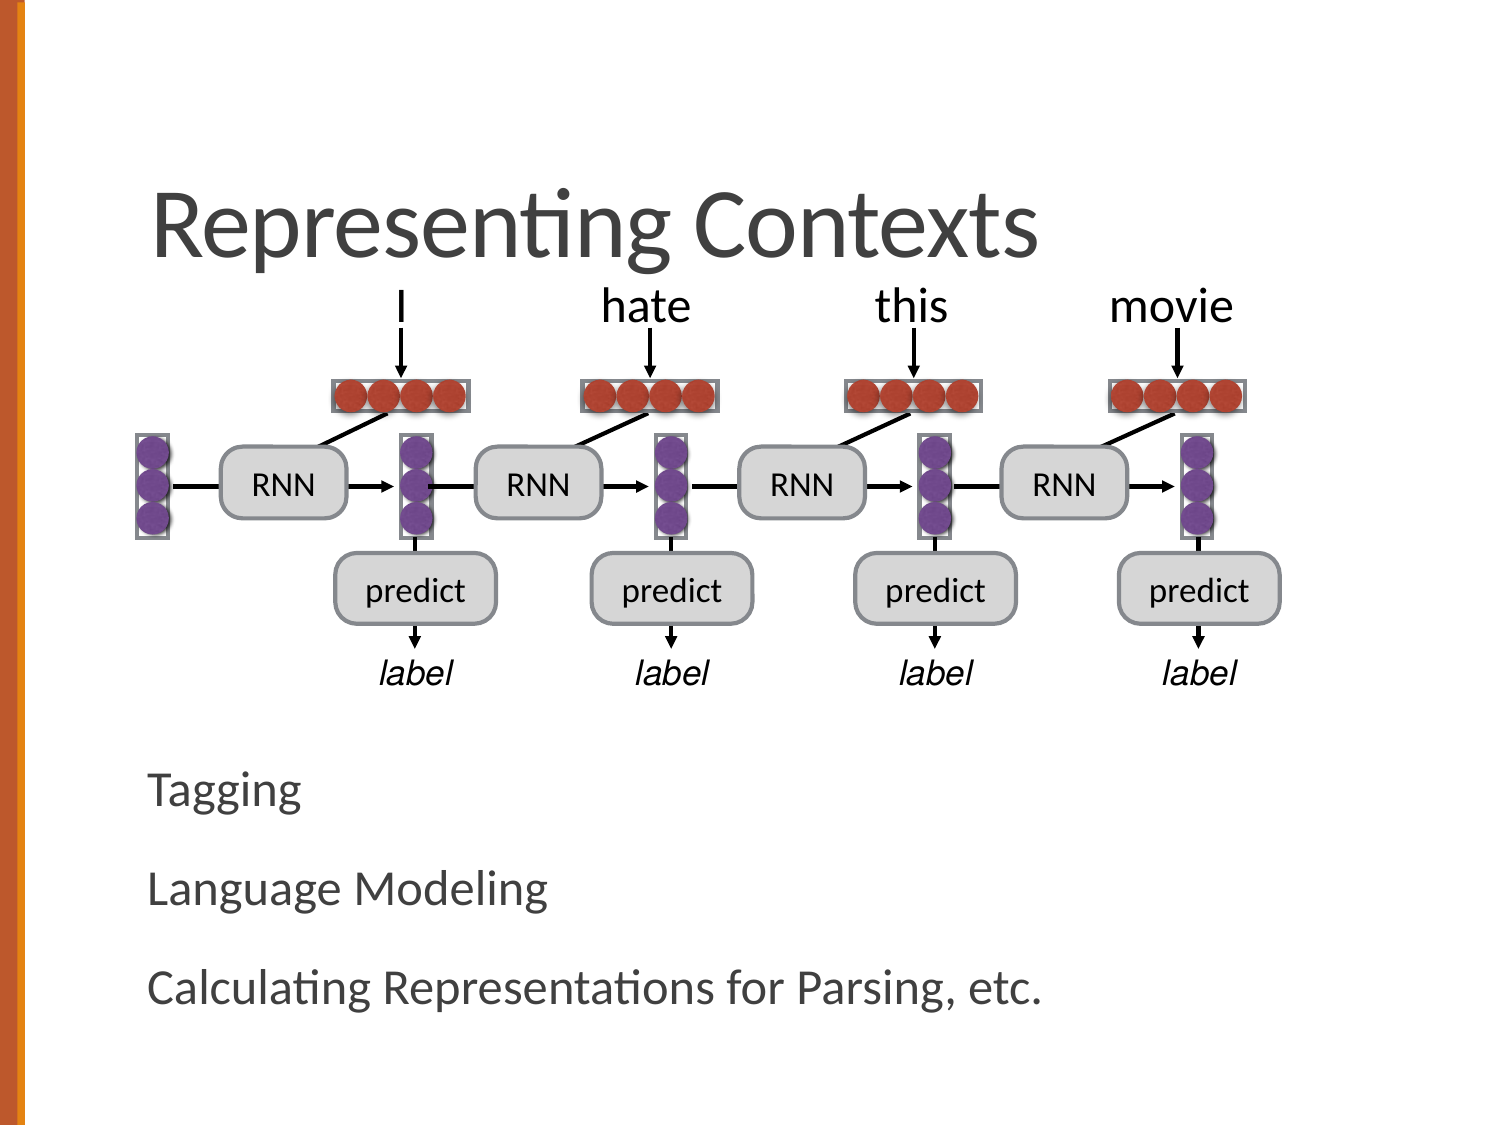

# Representing Contexts
I
hate
this
movie

RNN

RNN

RNN

RNN

predict
predict
predict
predict
label
label
label
label
Tagging
Language Modeling
Calculating Representations for Parsing, etc.